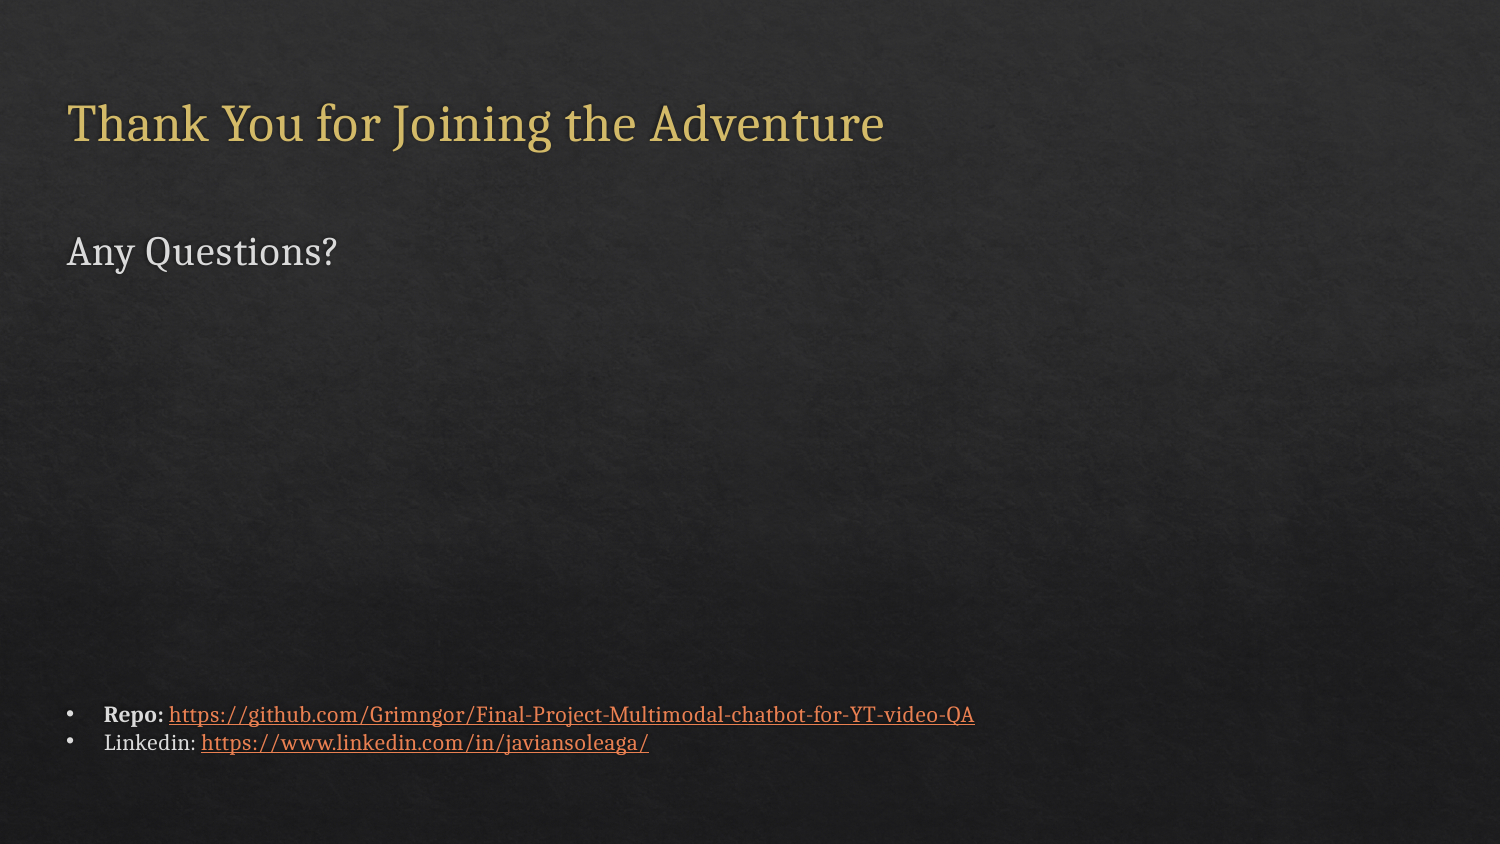

# Thank You for Joining the Adventure
Any Questions?
Repo: https://github.com/Grimngor/Final-Project-Multimodal-chatbot-for-YT-video-QA
Linkedin: https://www.linkedin.com/in/javiansoleaga/